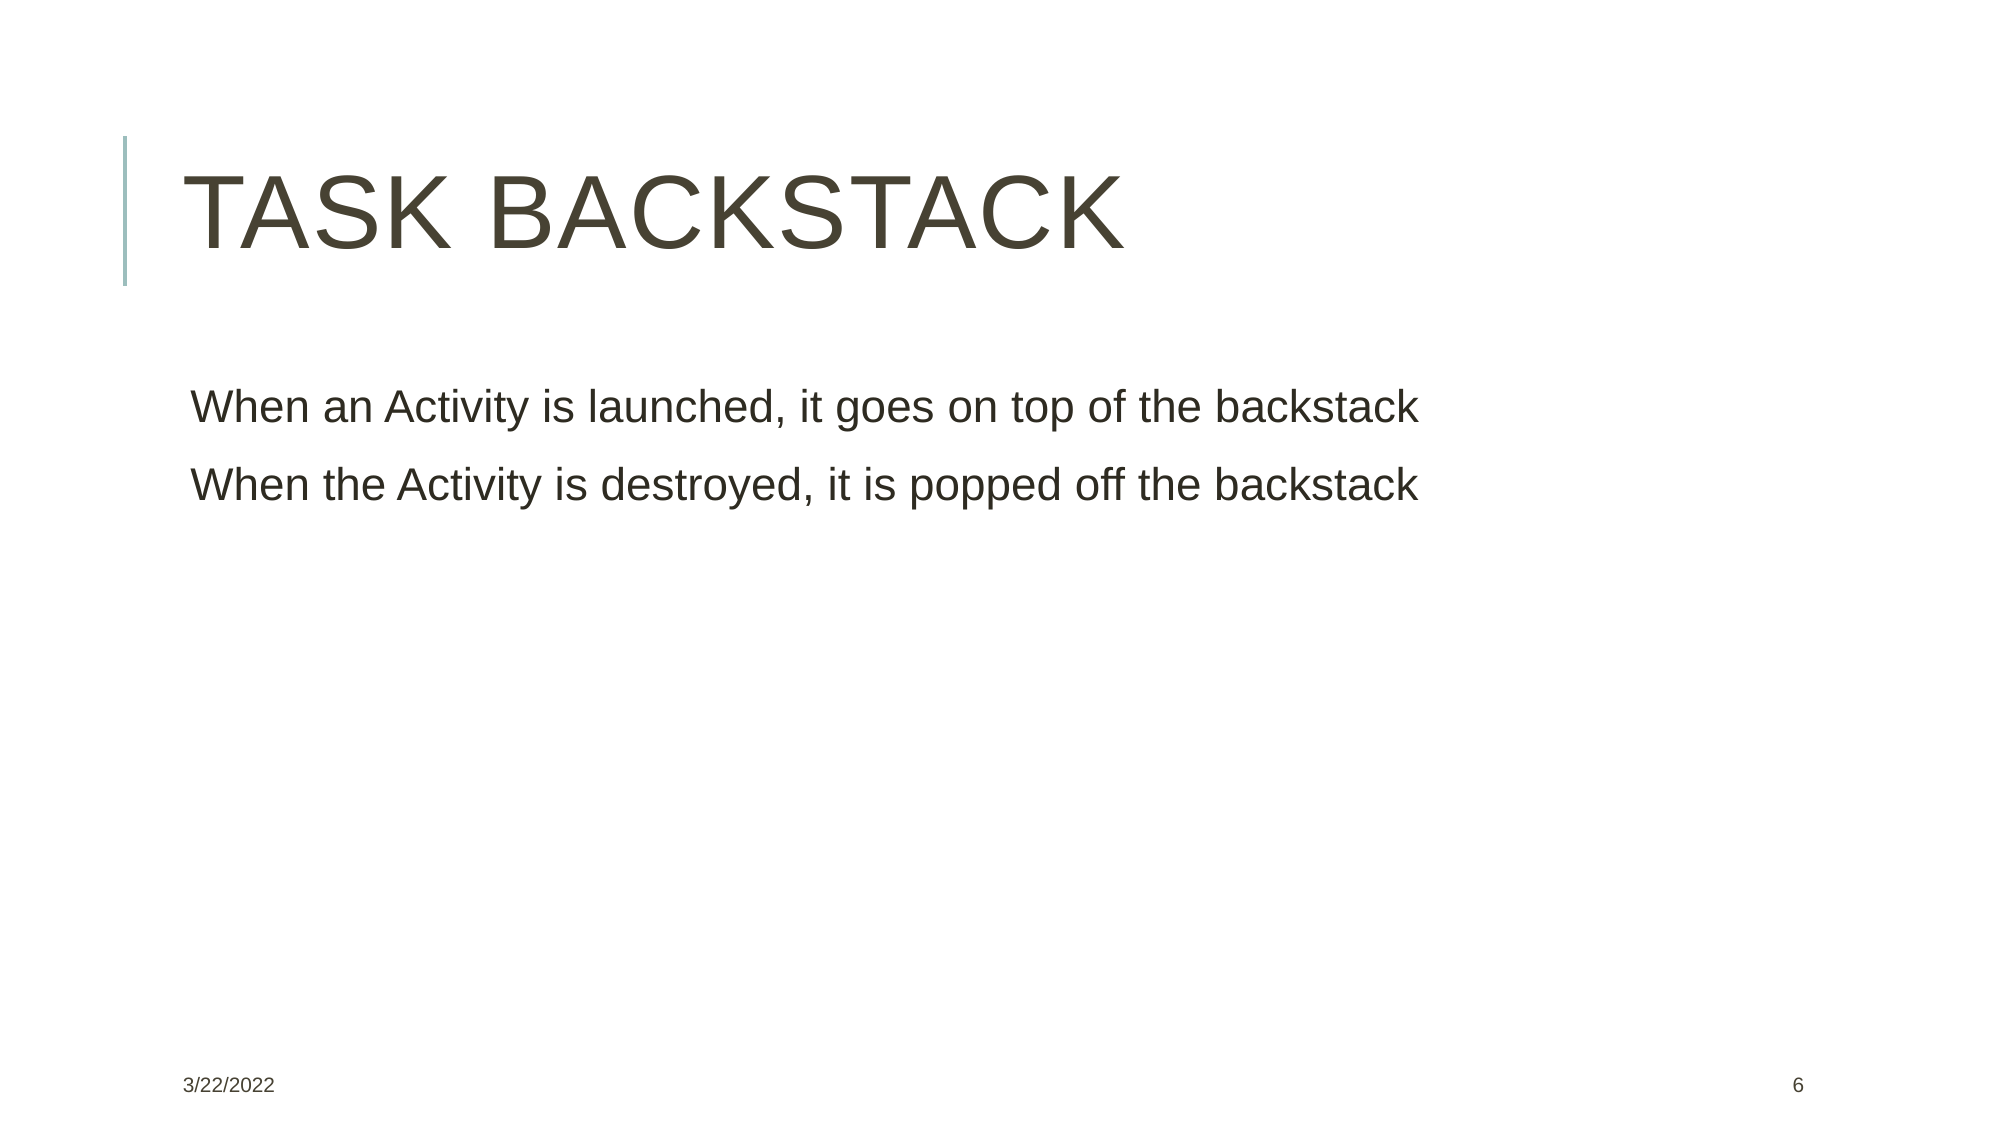

# Task backstack
When an Activity is launched, it goes on top of the backstack
When the Activity is destroyed, it is popped off the backstack
3/22/2022
6